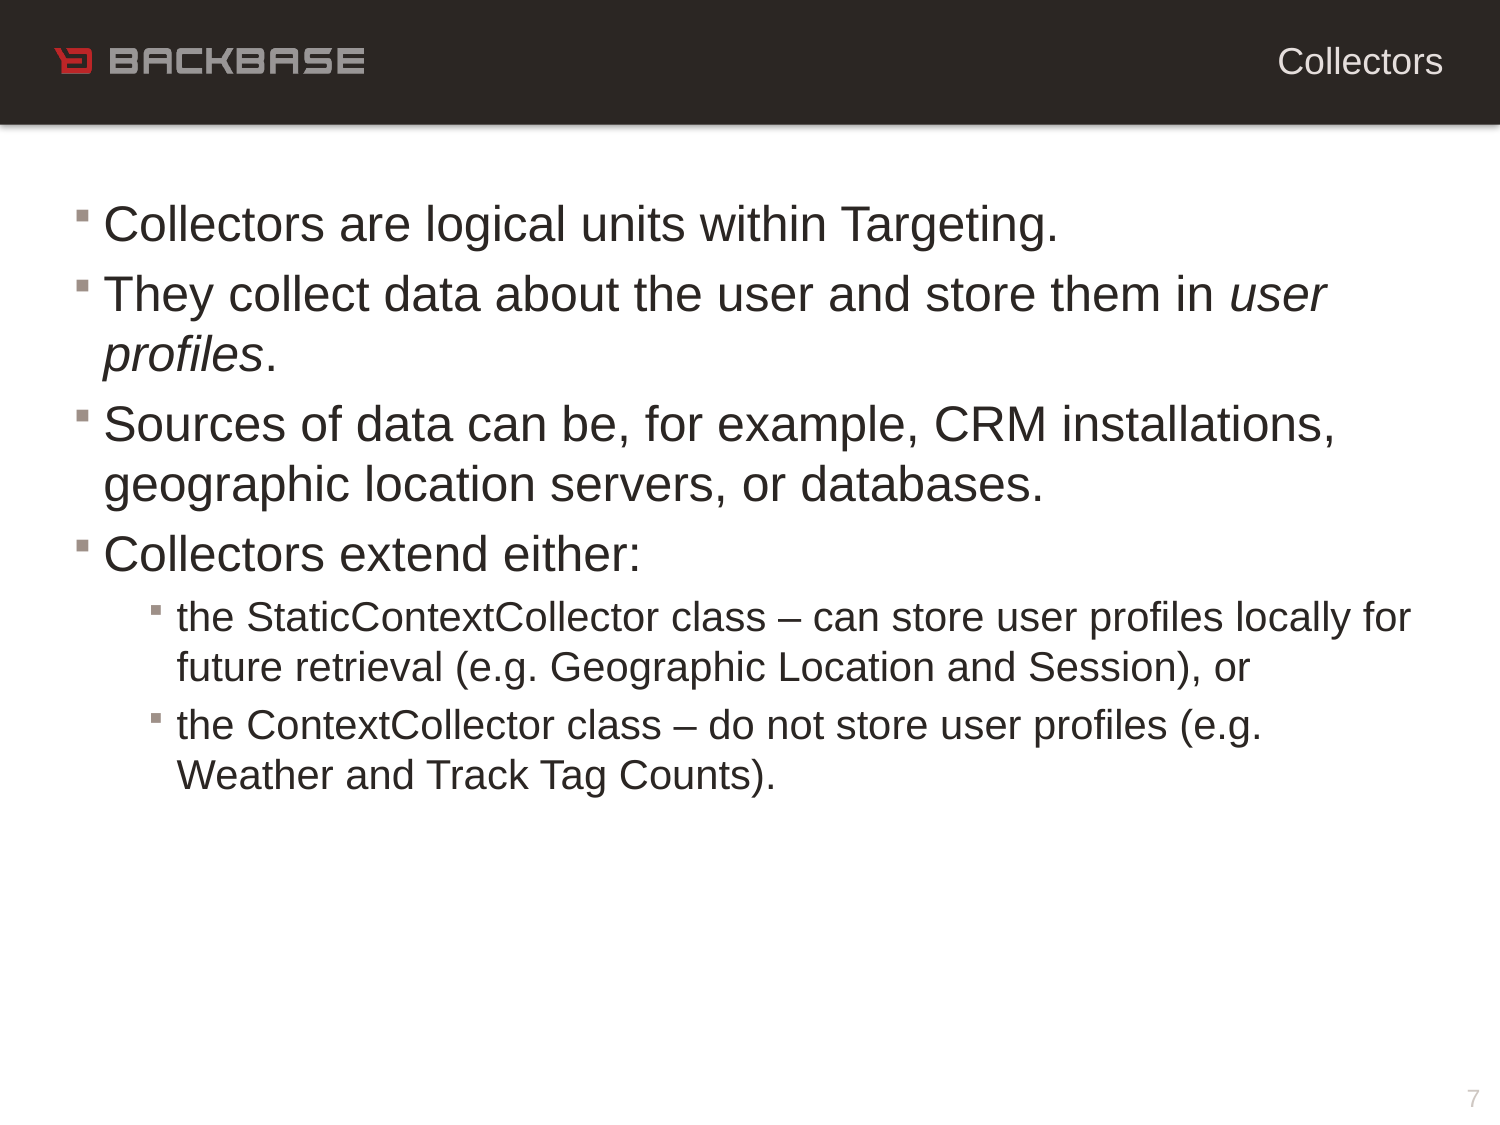

Collectors
Collectors are logical units within Targeting.
They collect data about the user and store them in user profiles.
Sources of data can be, for example, CRM installations, geographic location servers, or databases.
Collectors extend either:
the StaticContextCollector class – can store user profiles locally for future retrieval (e.g. Geographic Location and Session), or
the ContextCollector class – do not store user profiles (e.g. Weather and Track Tag Counts).

7